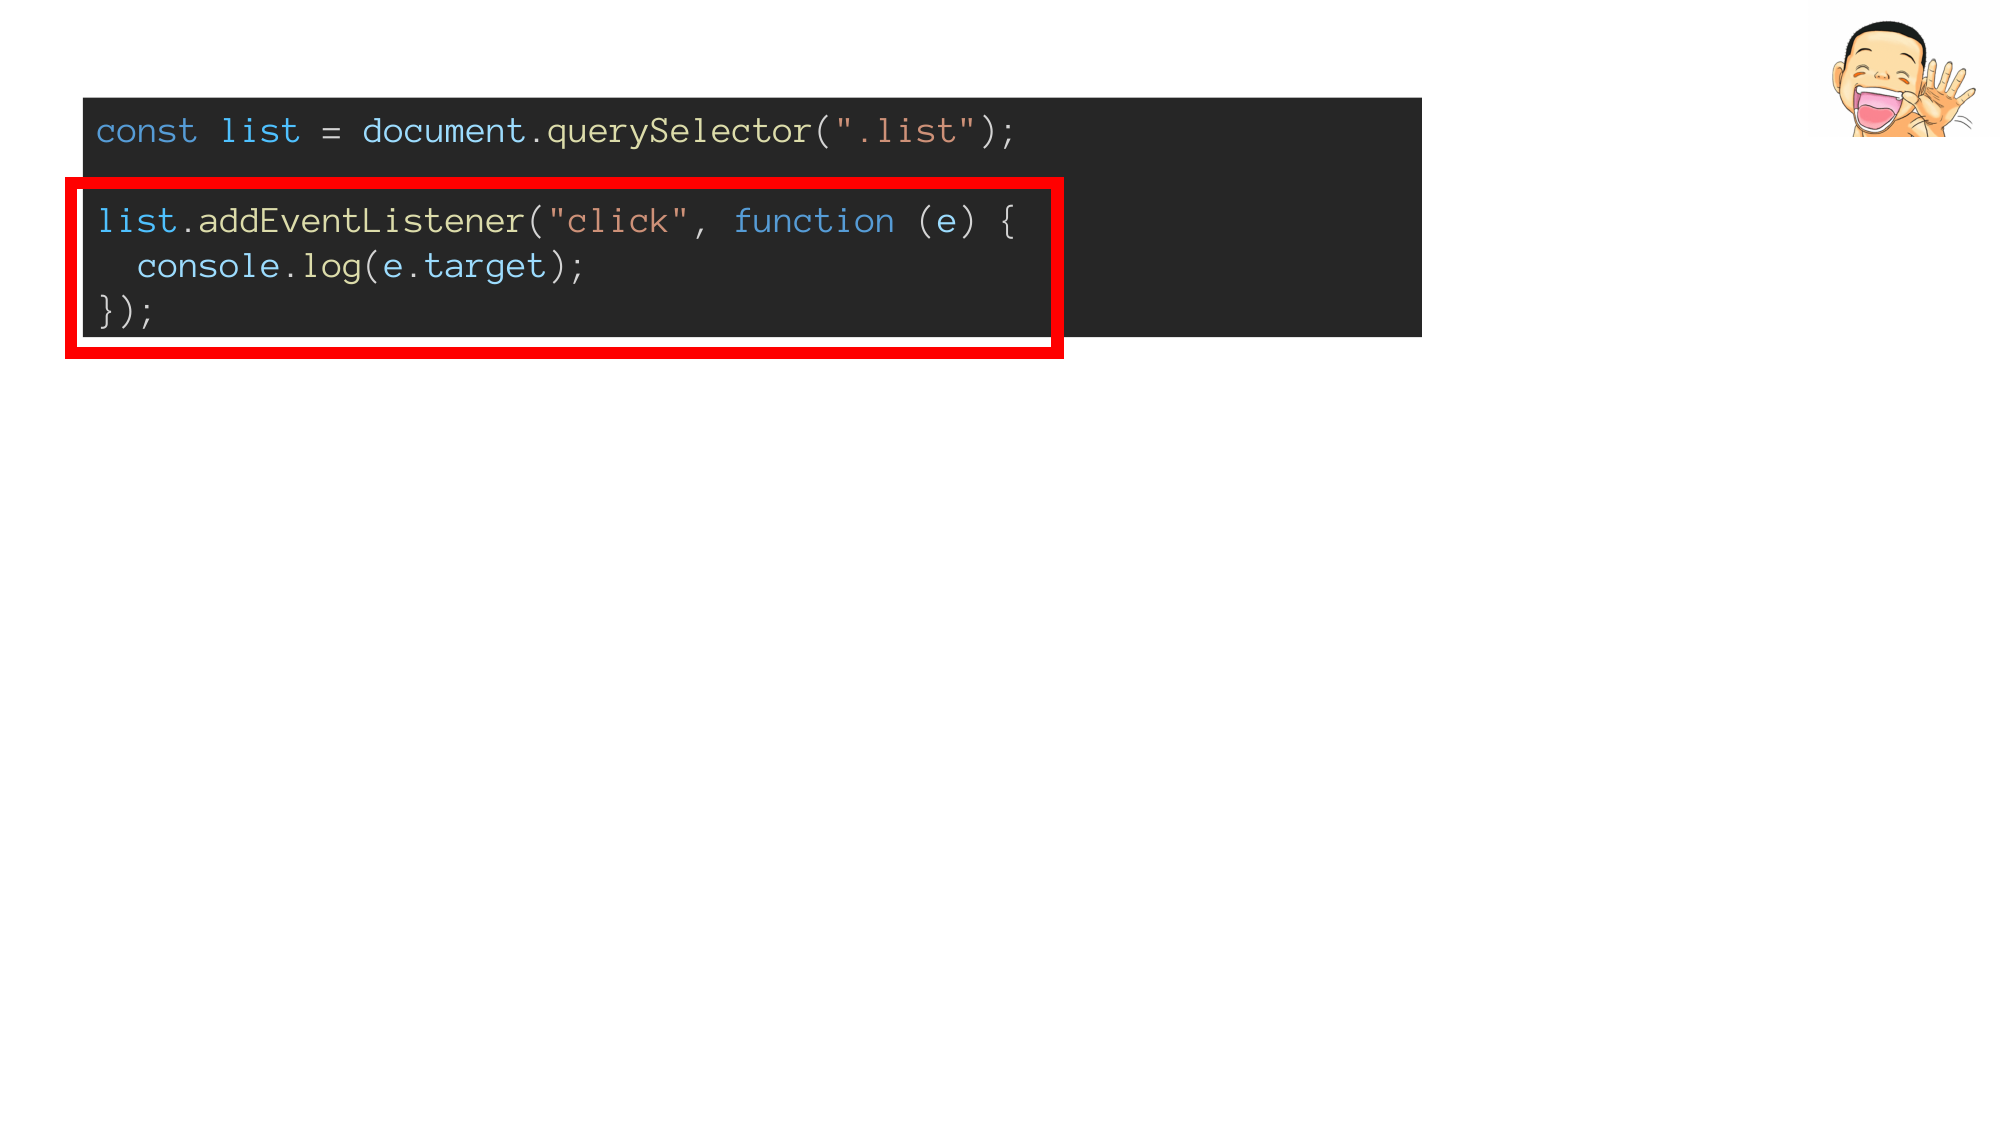

const list = document.querySelector(".list");

list.addEventListener("click", function (e) {
  console.log(e.target);
});